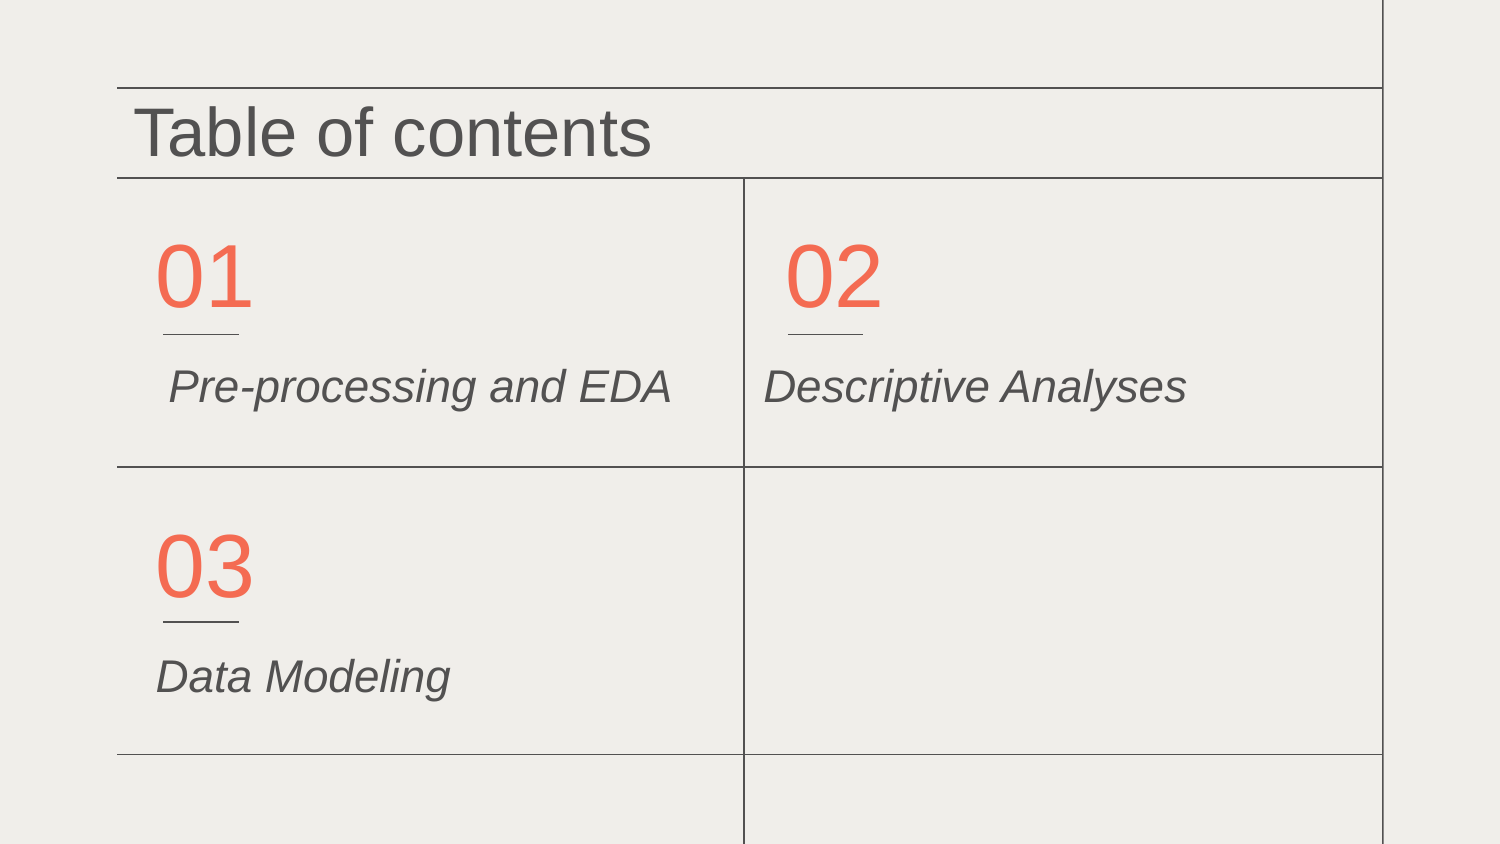

Table of contents
# 01
 02
 Pre-processing and EDA
Descriptive Analyses
03
Data Modeling